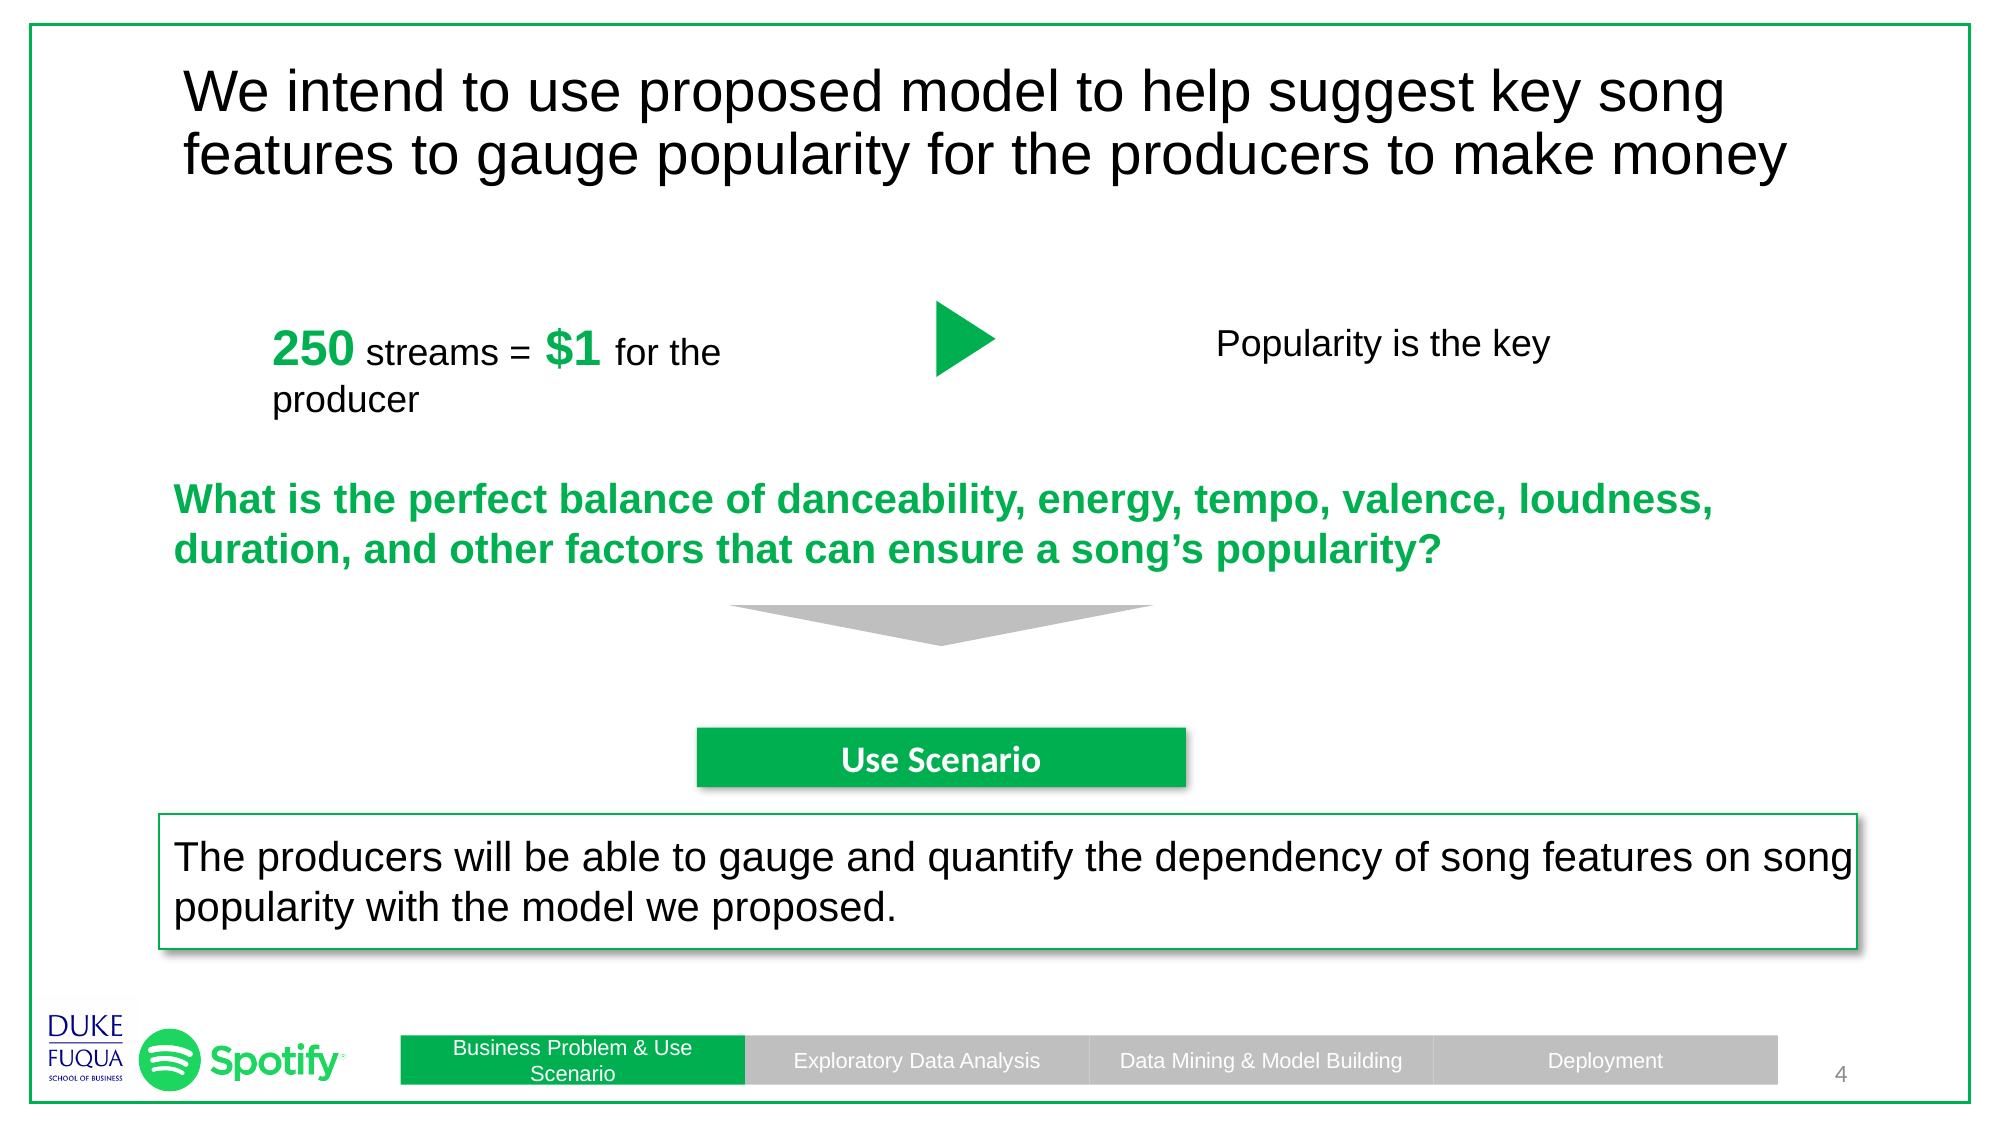

# We intend to use proposed model to help suggest key song features to gauge popularity for the producers to make money
250 streams = $1 for the producer

Popularity is the key
What is the perfect balance of danceability, energy, tempo, valence, loudness, duration, and other factors that can ensure a song’s popularity?

Use Scenario

The producers will be able to gauge and quantify the dependency of song features on song popularity with the model we proposed.
4